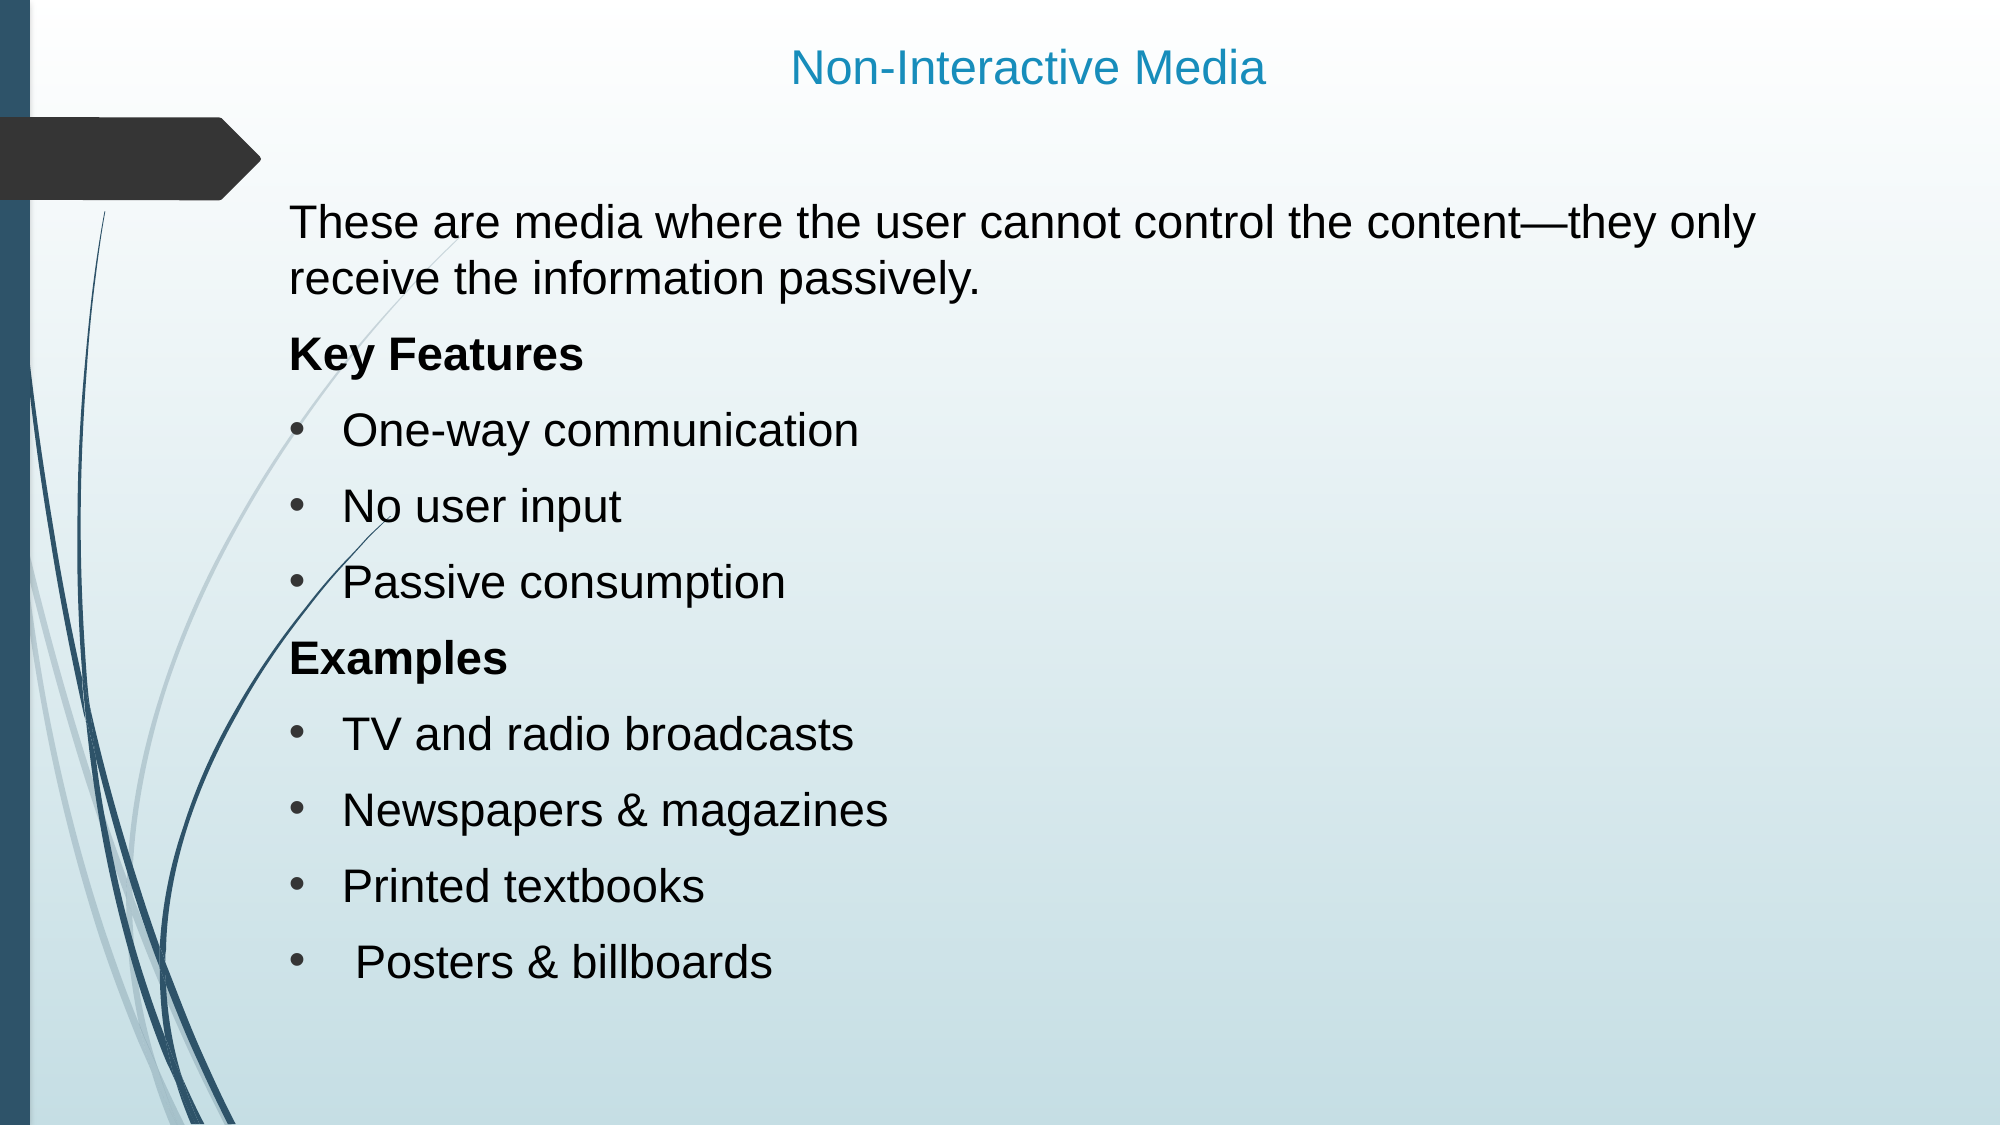

# Non-Interactive Media
These are media where the user cannot control the content—they only receive the information passively.
Key Features
One-way communication
No user input
Passive consumption
Examples
TV and radio broadcasts
Newspapers & magazines
Printed textbooks
 Posters & billboards